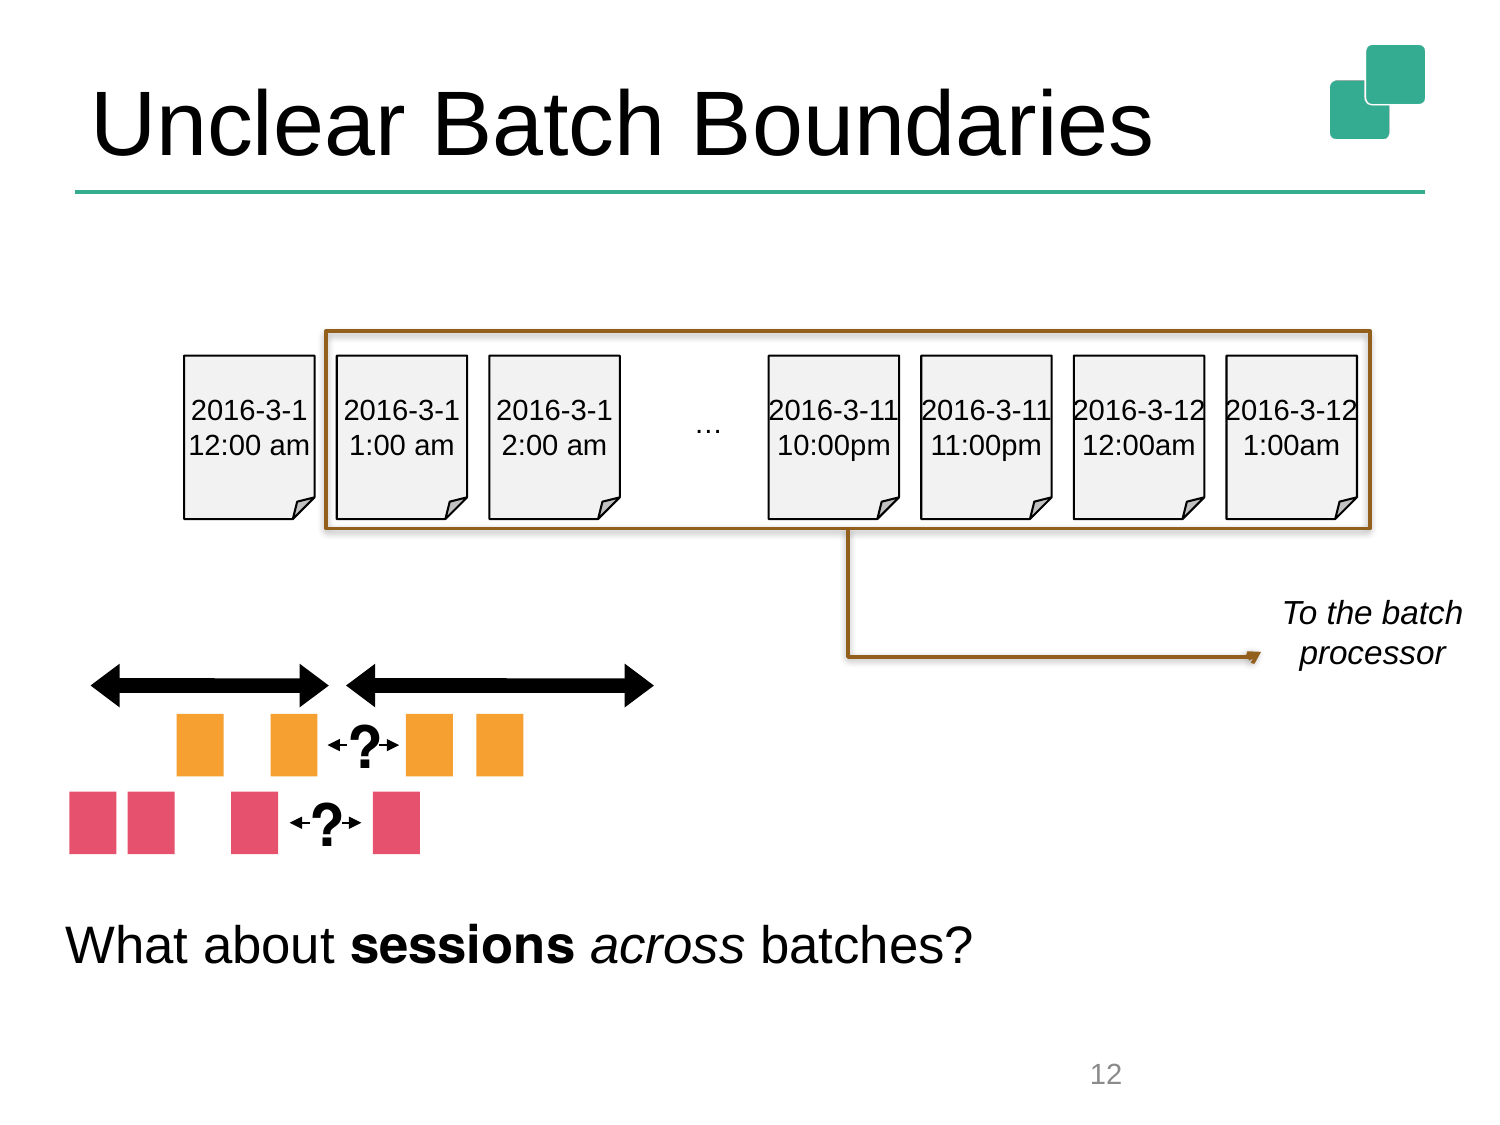

# Unclear Batch Boundaries

2016-3-1
12:00 am
2016-3-1
1:00 am
2016-3-1
2:00 am
2016-3-11
10:00pm
2016-3-11
11:00pm
2016-3-12
12:00am
2016-3-12
1:00am
…
To the batch
processor

?

?

What about sessions across batches?
12